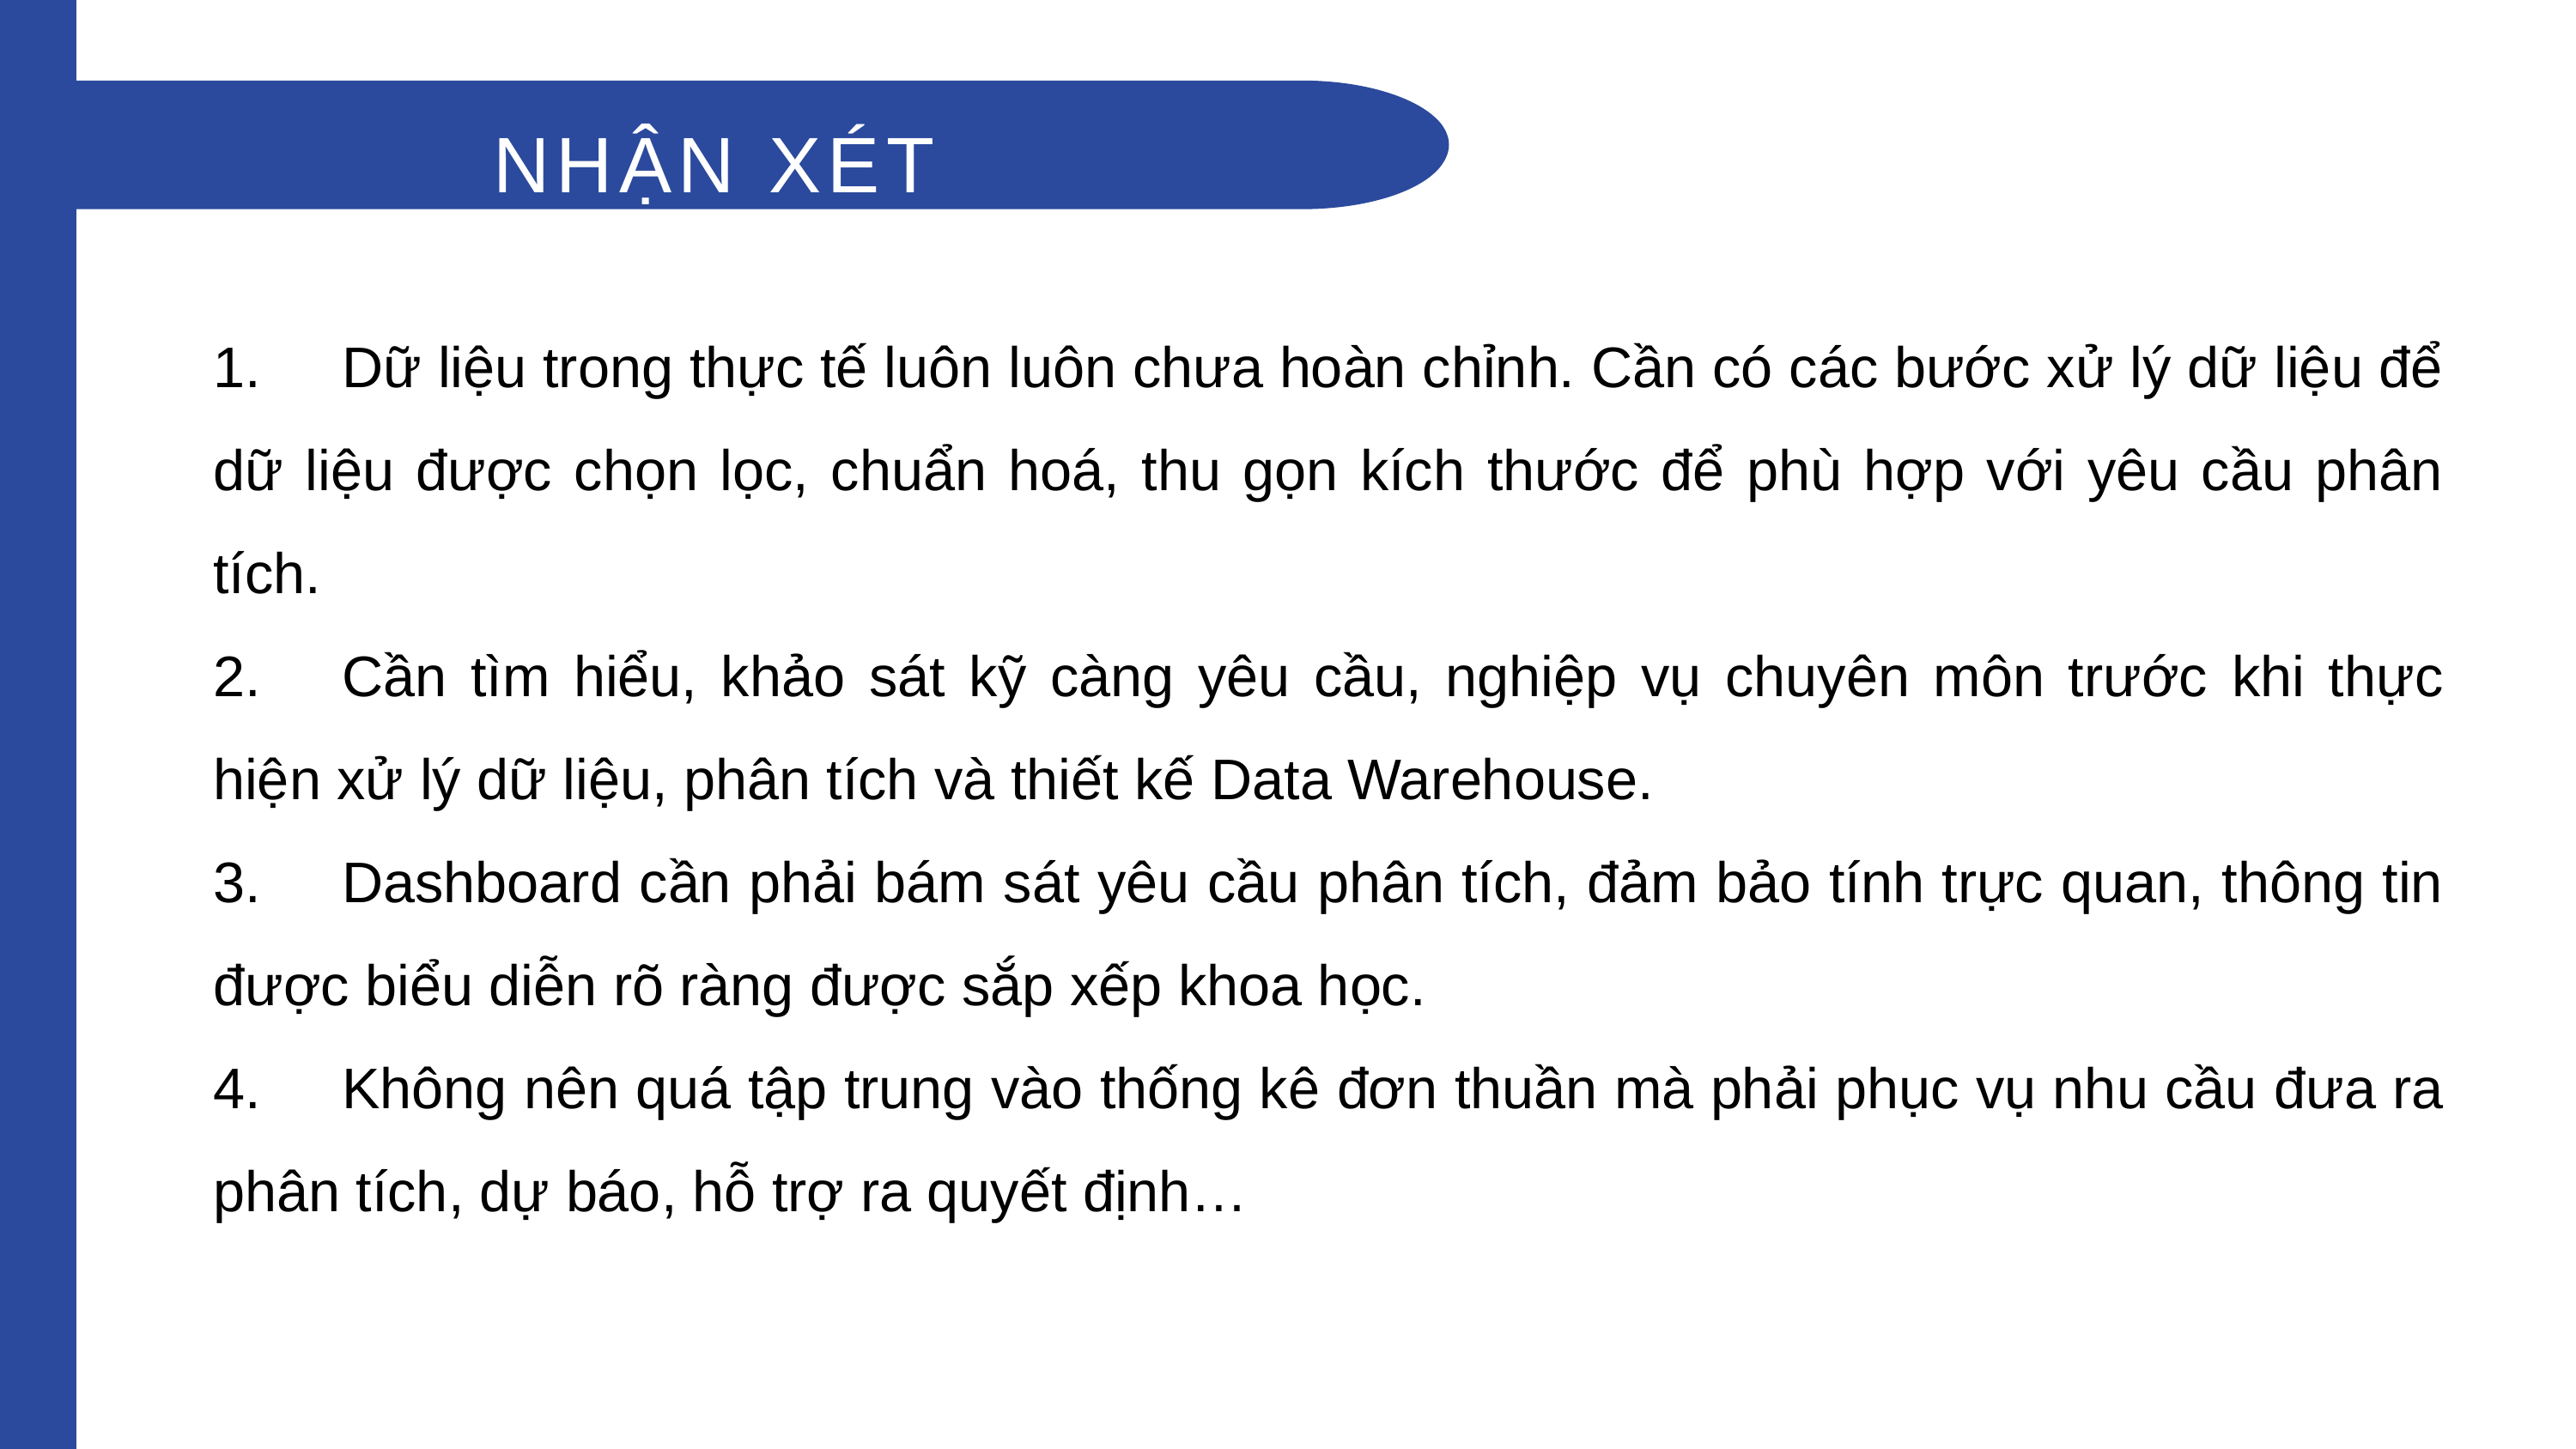

NHẬN XÉT
1.	Dữ liệu trong thực tế luôn luôn chưa hoàn chỉnh. Cần có các bước xử lý dữ liệu để dữ liệu được chọn lọc, chuẩn hoá, thu gọn kích thước để phù hợp với yêu cầu phân tích.
2.	Cần tìm hiểu, khảo sát kỹ càng yêu cầu, nghiệp vụ chuyên môn trước khi thực hiện xử lý dữ liệu, phân tích và thiết kế Data Warehouse.
3.	Dashboard cần phải bám sát yêu cầu phân tích, đảm bảo tính trực quan, thông tin được biểu diễn rõ ràng được sắp xếp khoa học.
4.	Không nên quá tập trung vào thống kê đơn thuần mà phải phục vụ nhu cầu đưa ra phân tích, dự báo, hỗ trợ ra quyết định…
ERD OLTP